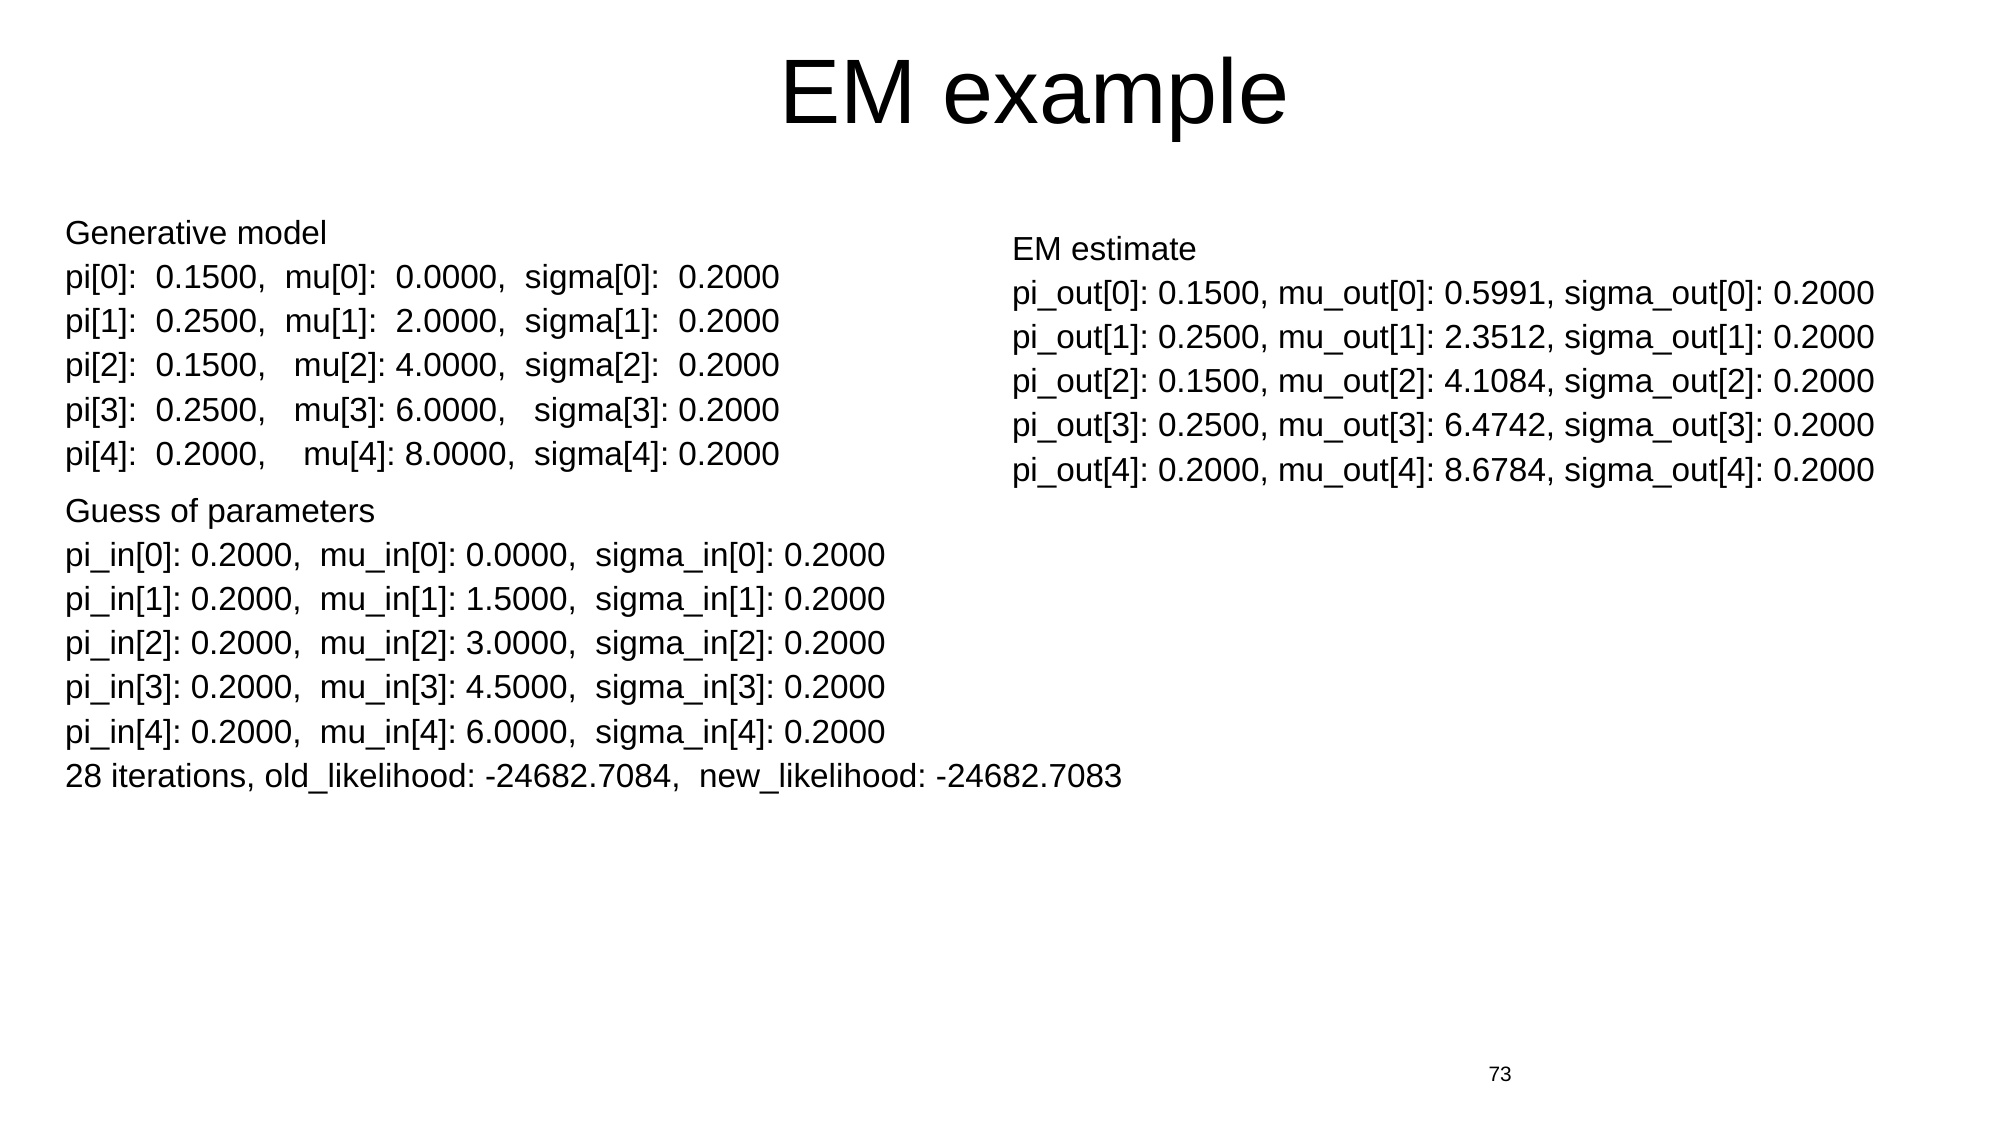

# EM example
Generative model
pi[0]:  0.1500,  mu[0]:  0.0000,  sigma[0]:  0.2000
pi[1]:  0.2500,  mu[1]:  2.0000,  sigma[1]:  0.2000
pi[2]:  0.1500,   mu[2]: 4.0000,  sigma[2]:  0.2000
pi[3]:  0.2500,   mu[3]: 6.0000,   sigma[3]: 0.2000
pi[4]:  0.2000,    mu[4]: 8.0000,  sigma[4]: 0.2000
Guess of parameters
pi_in[0]: 0.2000,  mu_in[0]: 0.0000,  sigma_in[0]: 0.2000
pi_in[1]: 0.2000,  mu_in[1]: 1.5000,  sigma_in[1]: 0.2000
pi_in[2]: 0.2000,  mu_in[2]: 3.0000,  sigma_in[2]: 0.2000
pi_in[3]: 0.2000,  mu_in[3]: 4.5000,  sigma_in[3]: 0.2000
pi_in[4]: 0.2000,  mu_in[4]: 6.0000,  sigma_in[4]: 0.2000
28 iterations, old_likelihood: -24682.7084,  new_likelihood: -24682.7083
EM estimate
pi_out[0]: 0.1500, mu_out[0]: 0.5991, sigma_out[0]: 0.2000
pi_out[1]: 0.2500, mu_out[1]: 2.3512, sigma_out[1]: 0.2000
pi_out[2]: 0.1500, mu_out[2]: 4.1084, sigma_out[2]: 0.2000
pi_out[3]: 0.2500, mu_out[3]: 6.4742, sigma_out[3]: 0.2000
pi_out[4]: 0.2000, mu_out[4]: 8.6784, sigma_out[4]: 0.2000
73